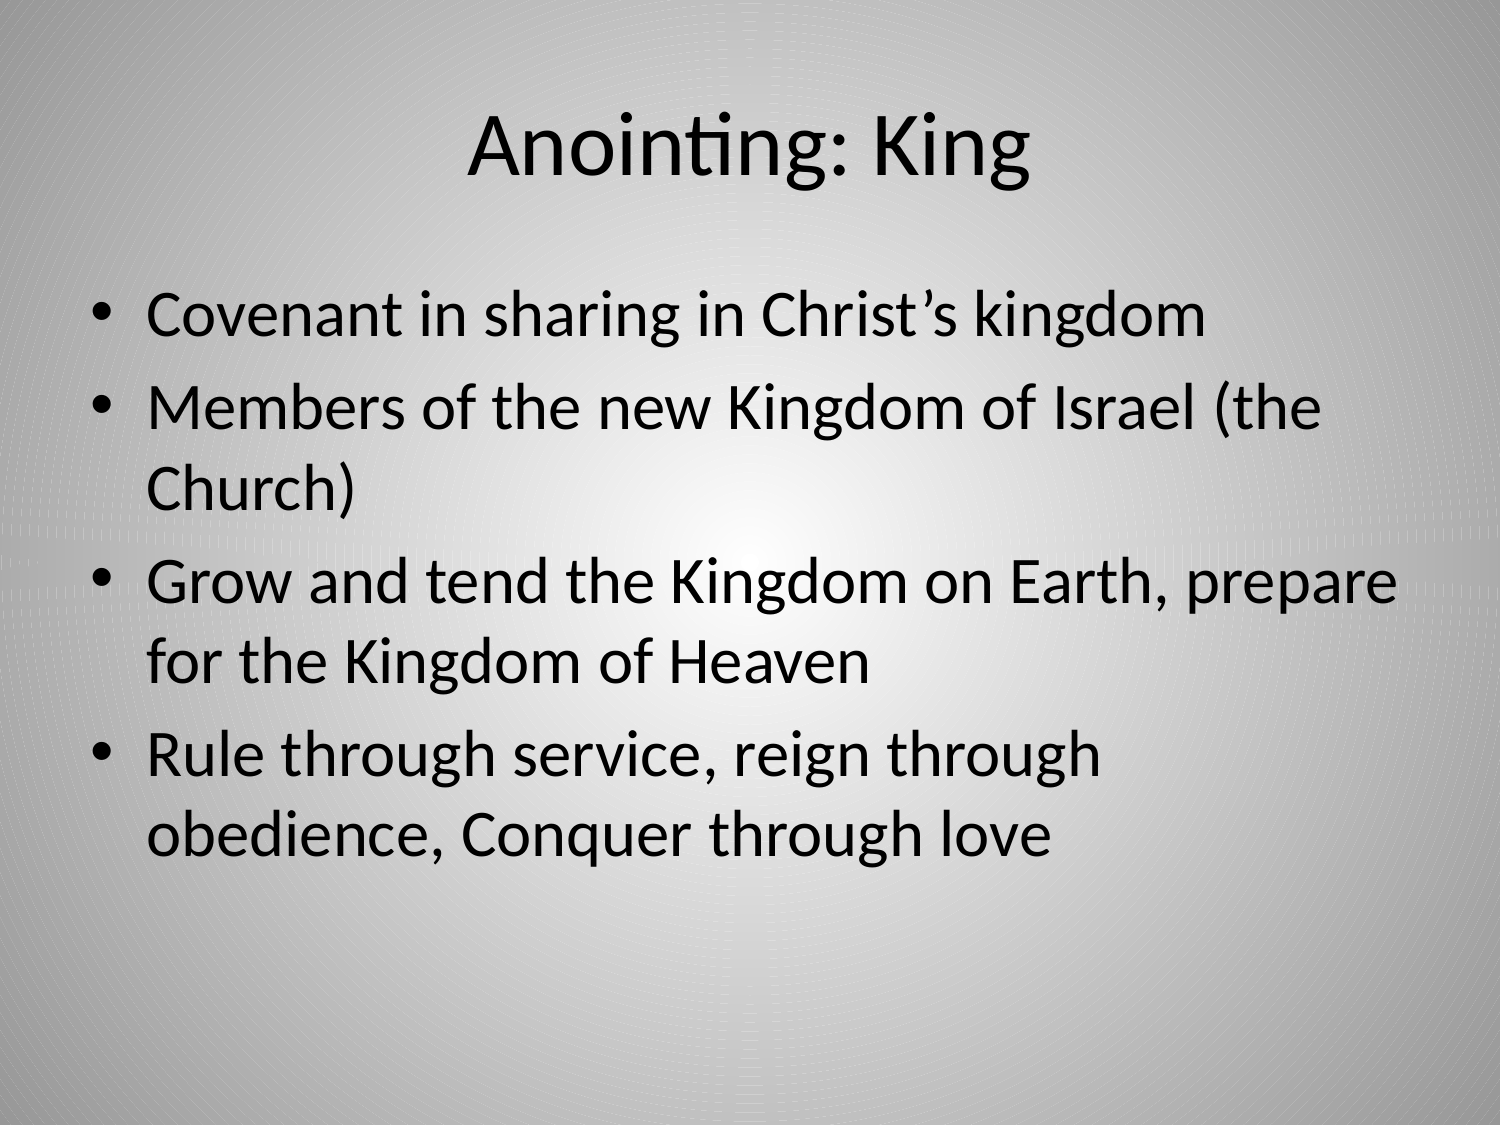

# Anointing: King
Covenant in sharing in Christ’s kingdom
Members of the new Kingdom of Israel (the Church)
Grow and tend the Kingdom on Earth, prepare for the Kingdom of Heaven
Rule through service, reign through obedience, Conquer through love